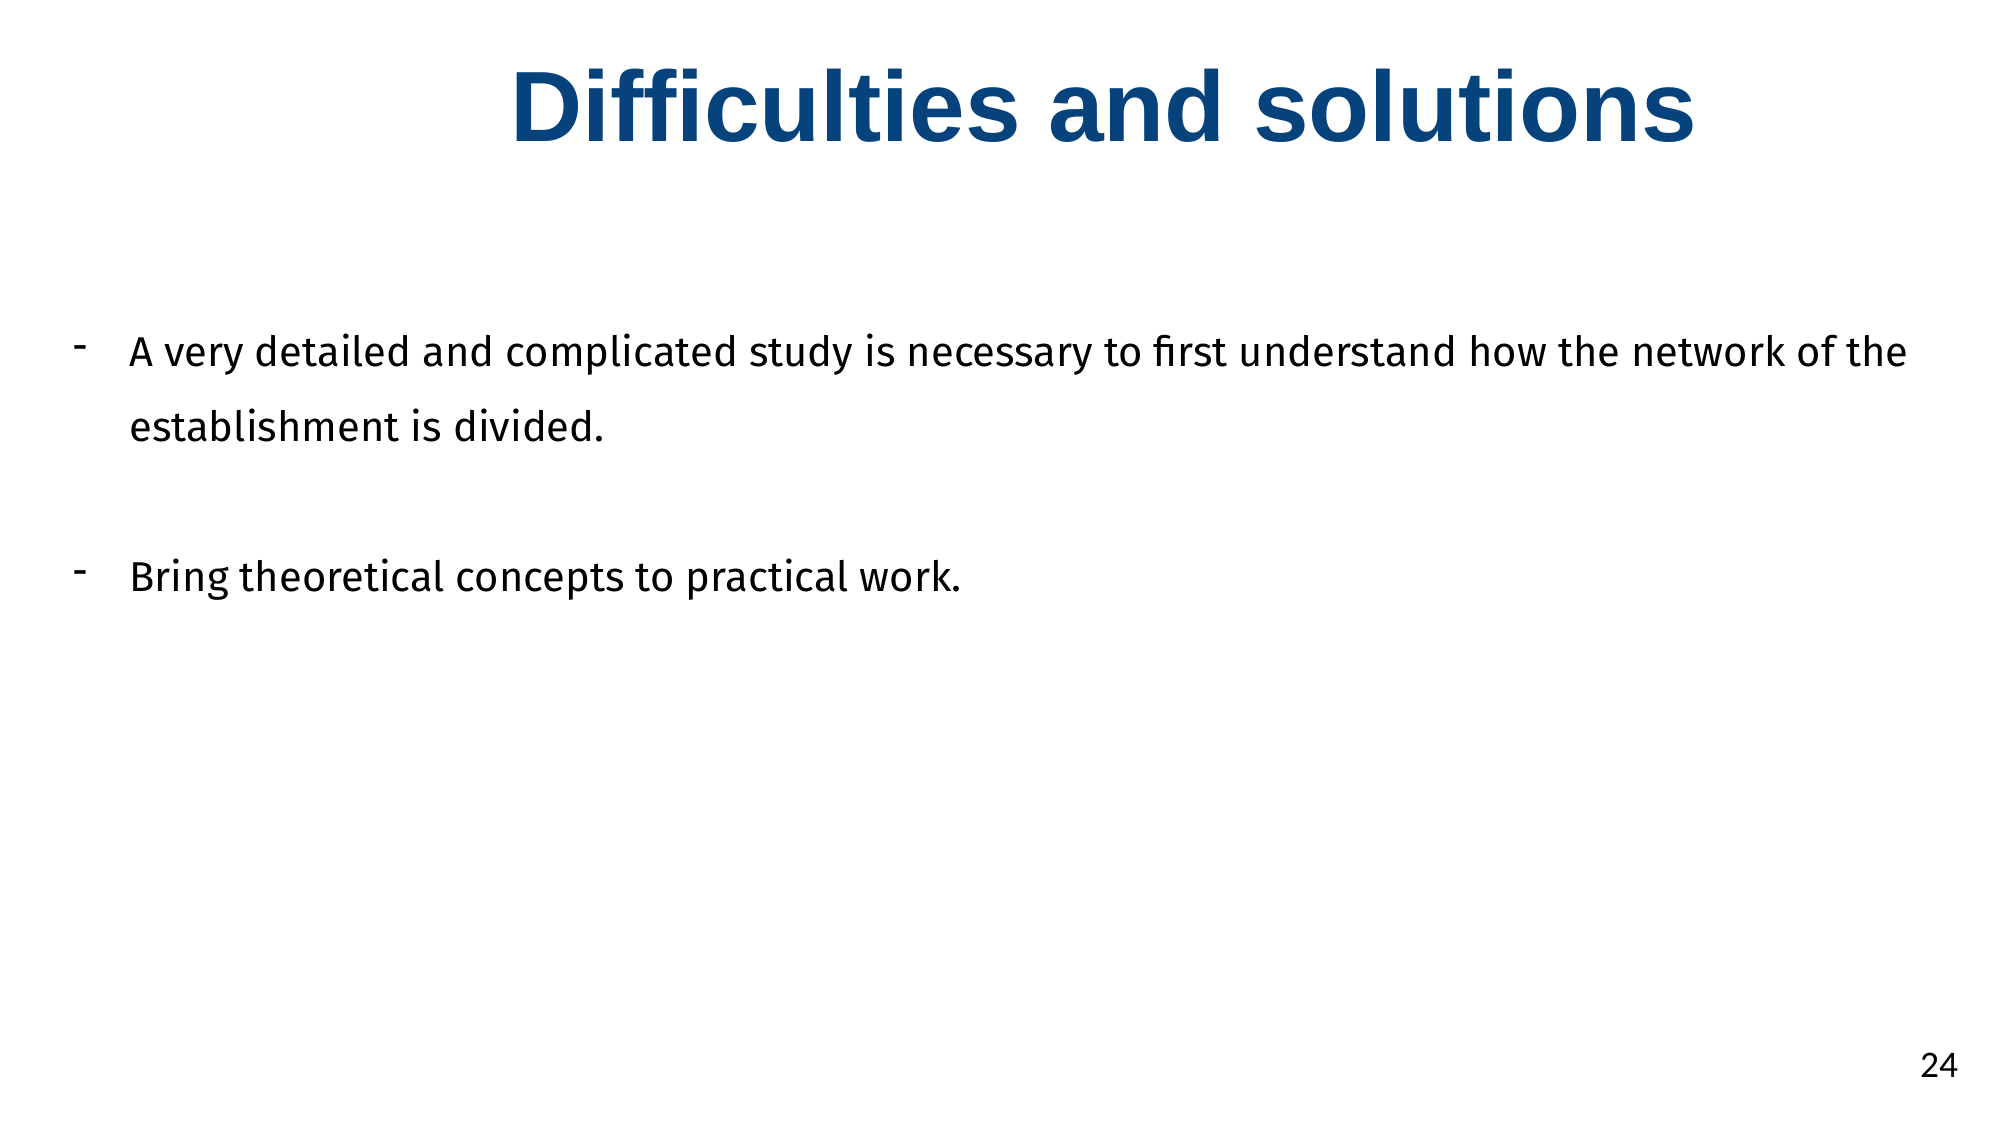

Difficulties and solutions
A very detailed and complicated study is necessary to first understand how the network of the establishment is divided.

Bring theoretical concepts to practical work.

24